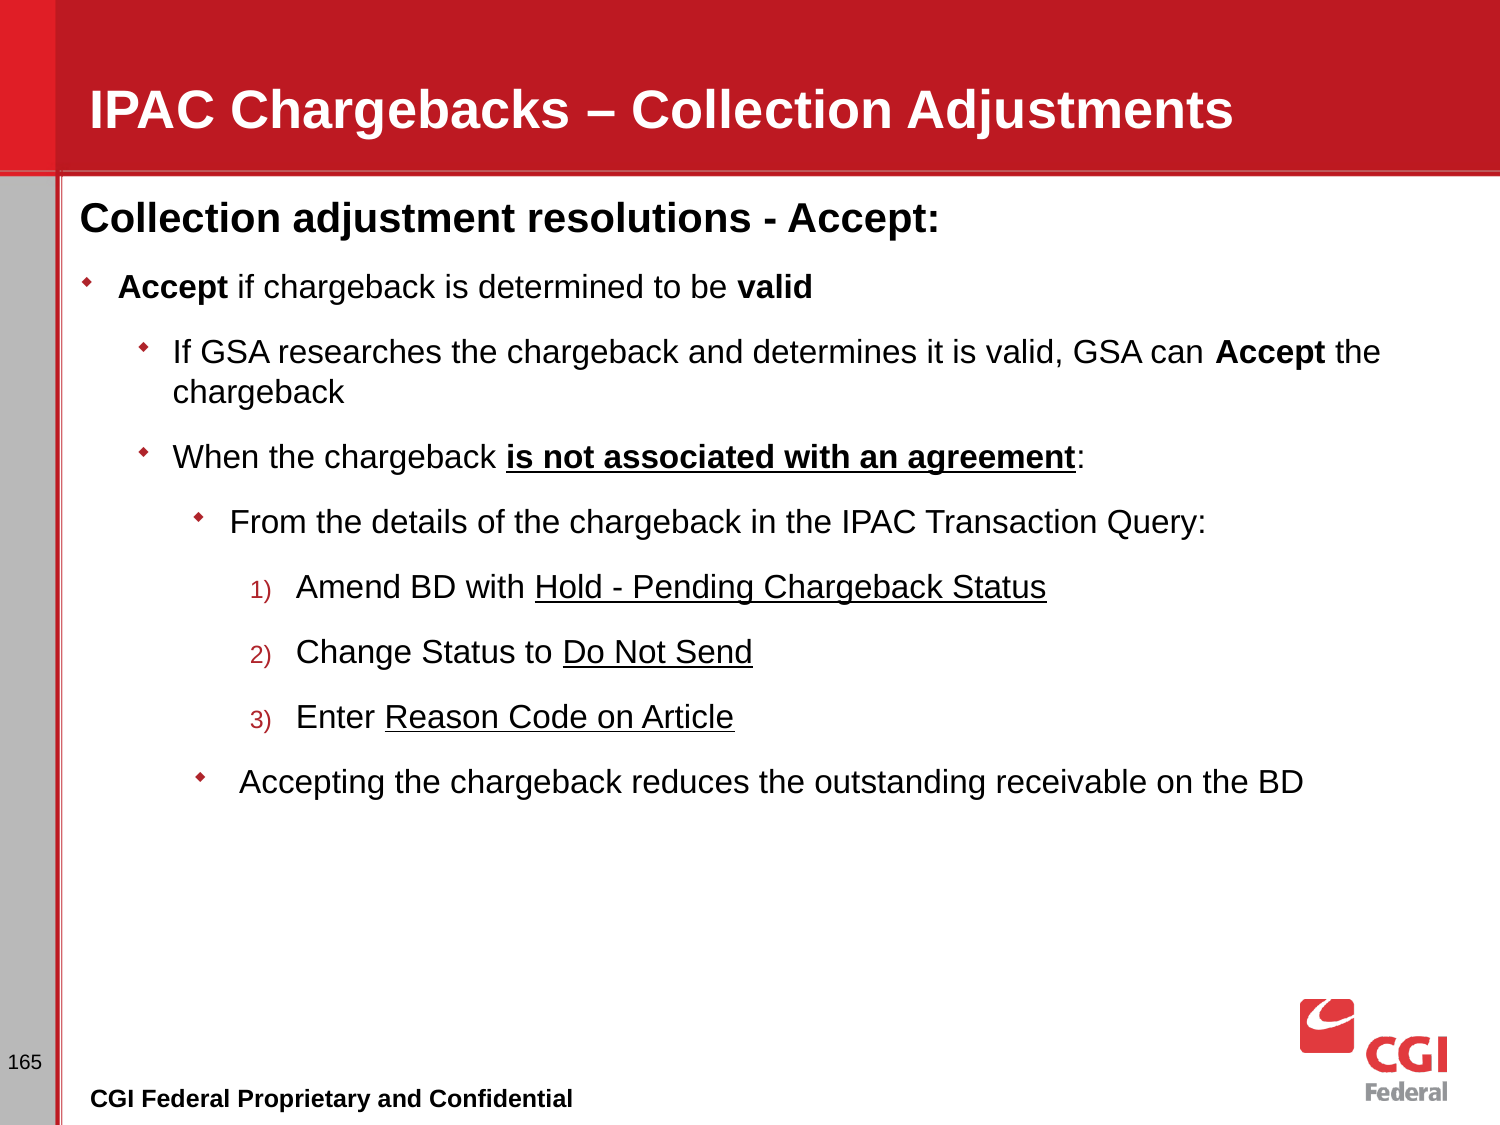

# IPAC Chargebacks – Collection Adjustments
Collection adjustment resolutions - Accept:
Accept if chargeback is determined to be valid
If GSA researches the chargeback and determines it is valid, GSA can Accept the chargeback
When the chargeback is not associated with an agreement:
From the details of the chargeback in the IPAC Transaction Query:
Amend BD with Hold - Pending Chargeback Status
Change Status to Do Not Send
Enter Reason Code on Article
Accepting the chargeback reduces the outstanding receivable on the BD

165
CGI Federal Proprietary and Confidential